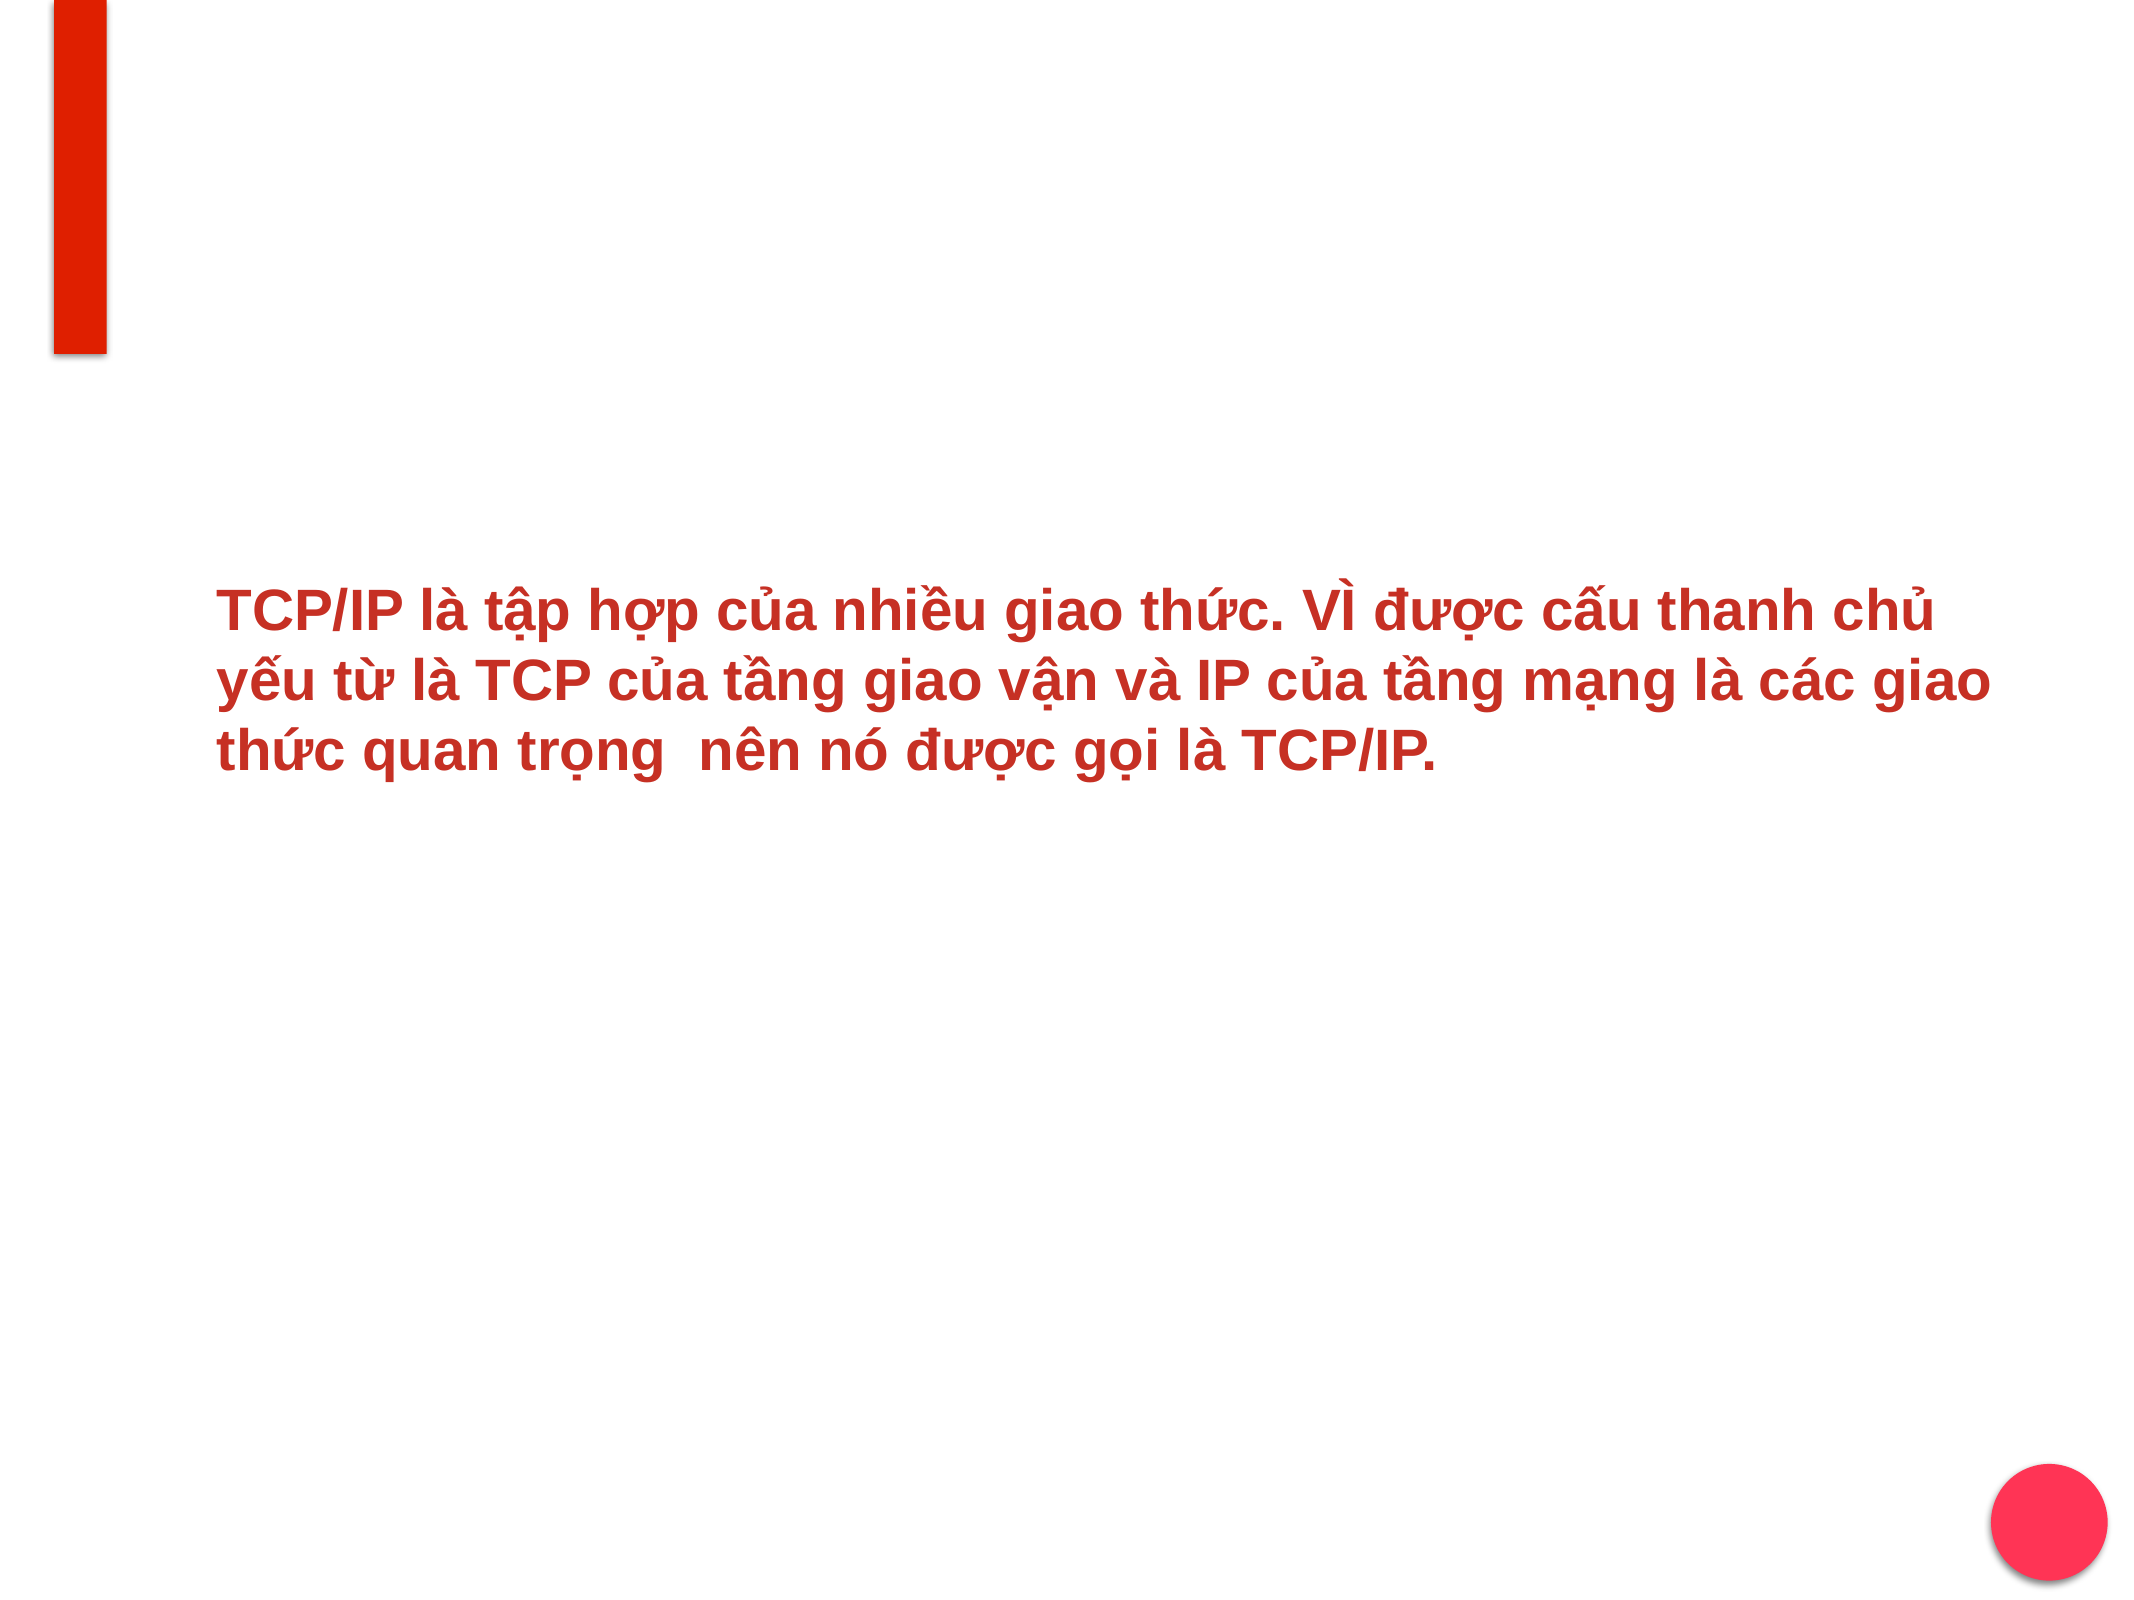

# TCP/IP là tập hợp của nhiều giao thức. VÌ được cấu thanh chủ yếu từ là TCP của tầng giao vận và IP của tầng mạng là các giao thức quan trọng  nên nó được gọi là TCP/IP.